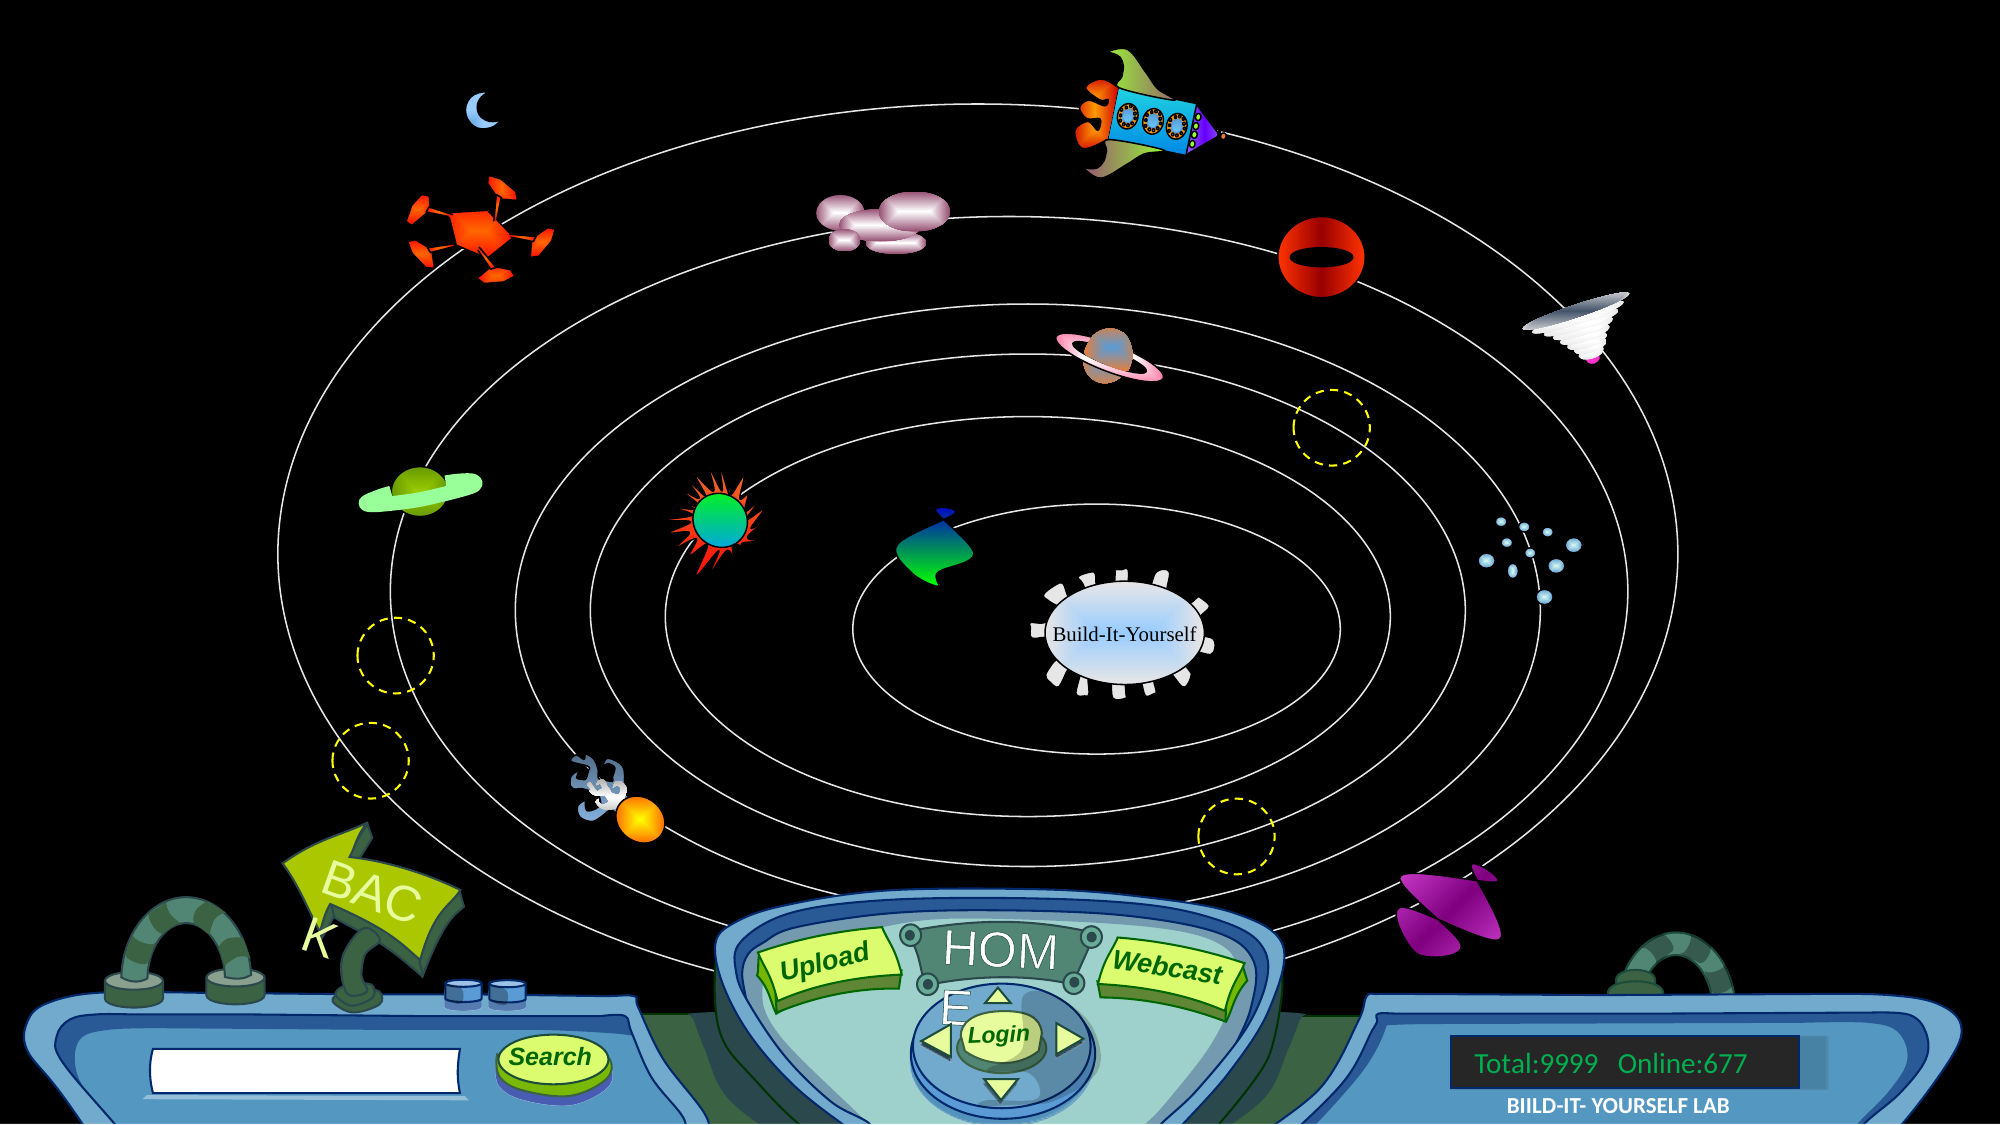

Build-It-Yourself

BACK

HOME

Upload

Webcast

Login

Search

BIILD-IT- YOURSELF LAB

Total:9999   Online:677